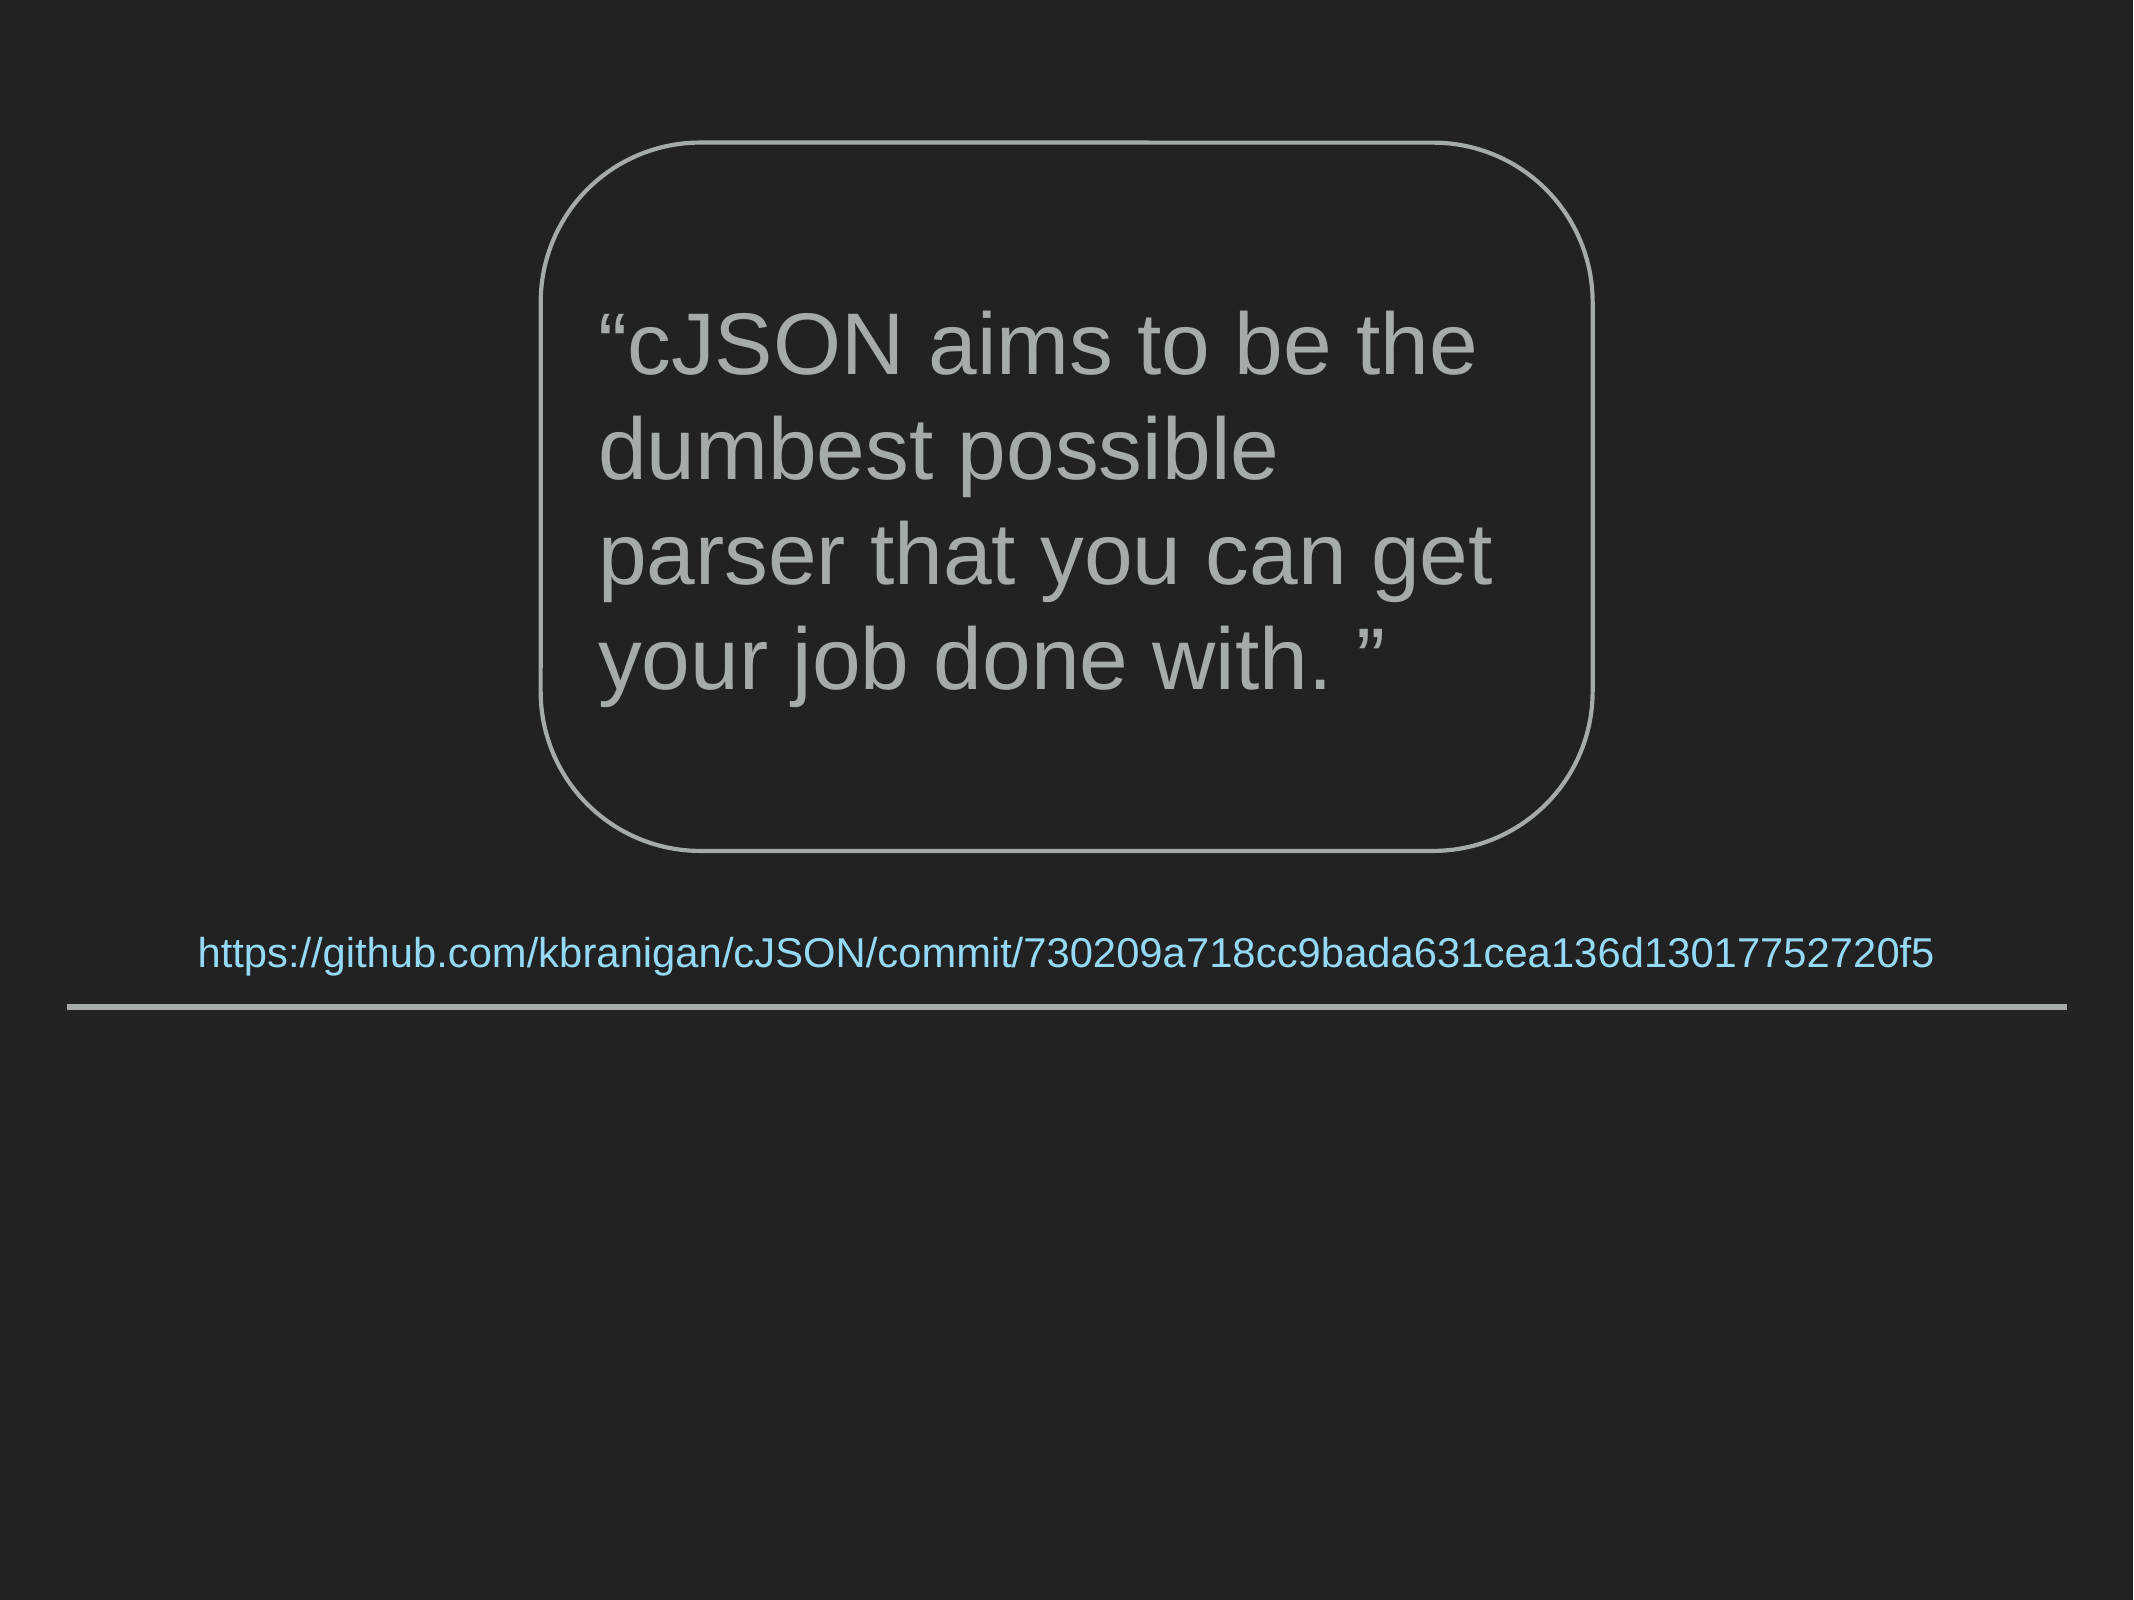

“cJSON aims to be the dumbest possible parser that you can get your job done with. ”
https://github.com/kbranigan/cJSON/commit/730209a718cc9bada631cea136d13017752720f5